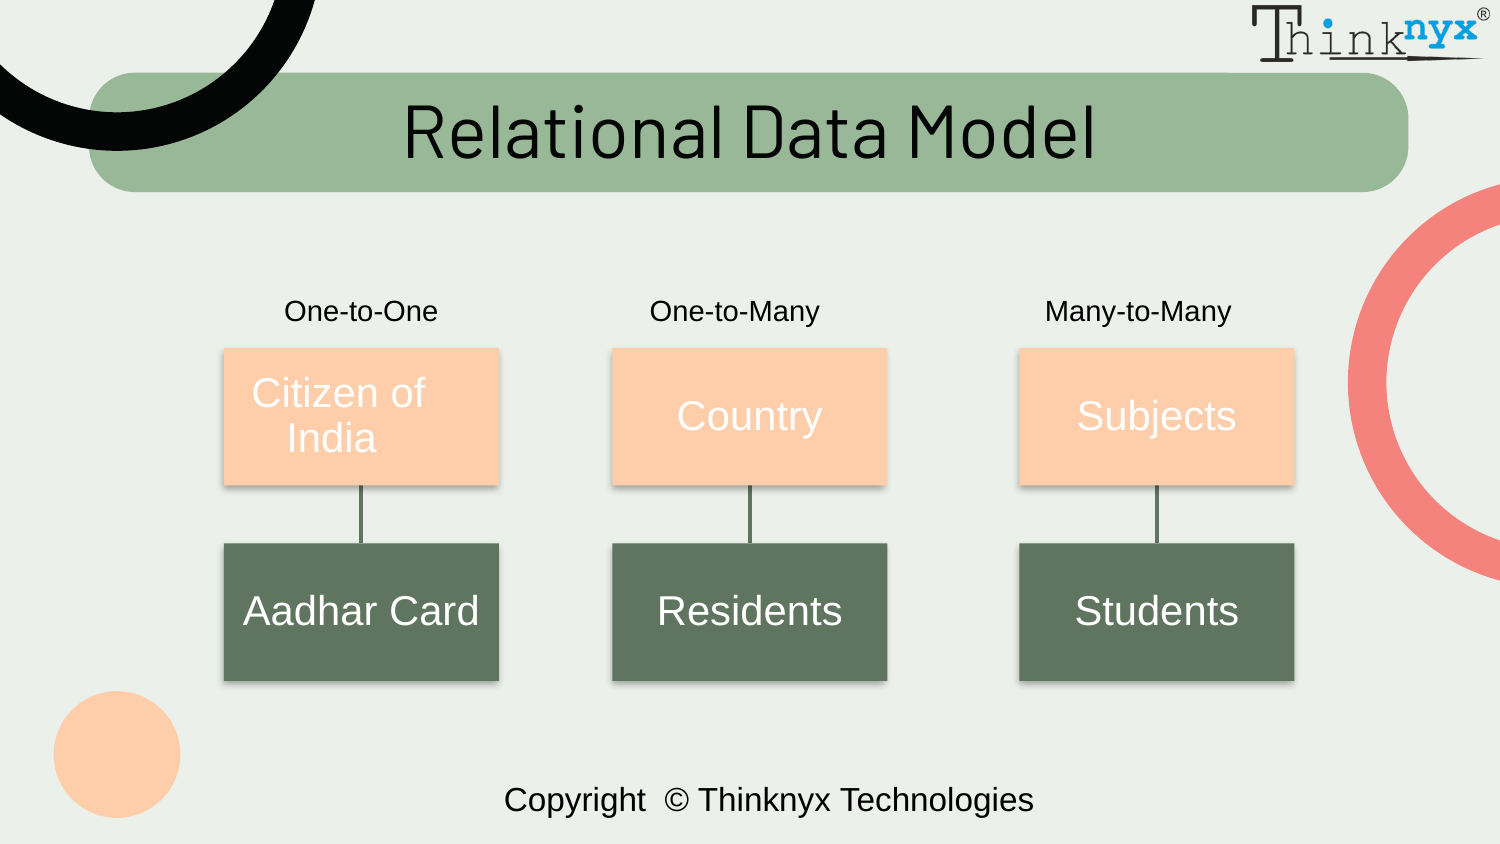

# Relational Data Model
One-to-One
One-to-Many
Many-to-Many
Citizen of     India
Aadhar Card
Country
Residents
Subjects
Students